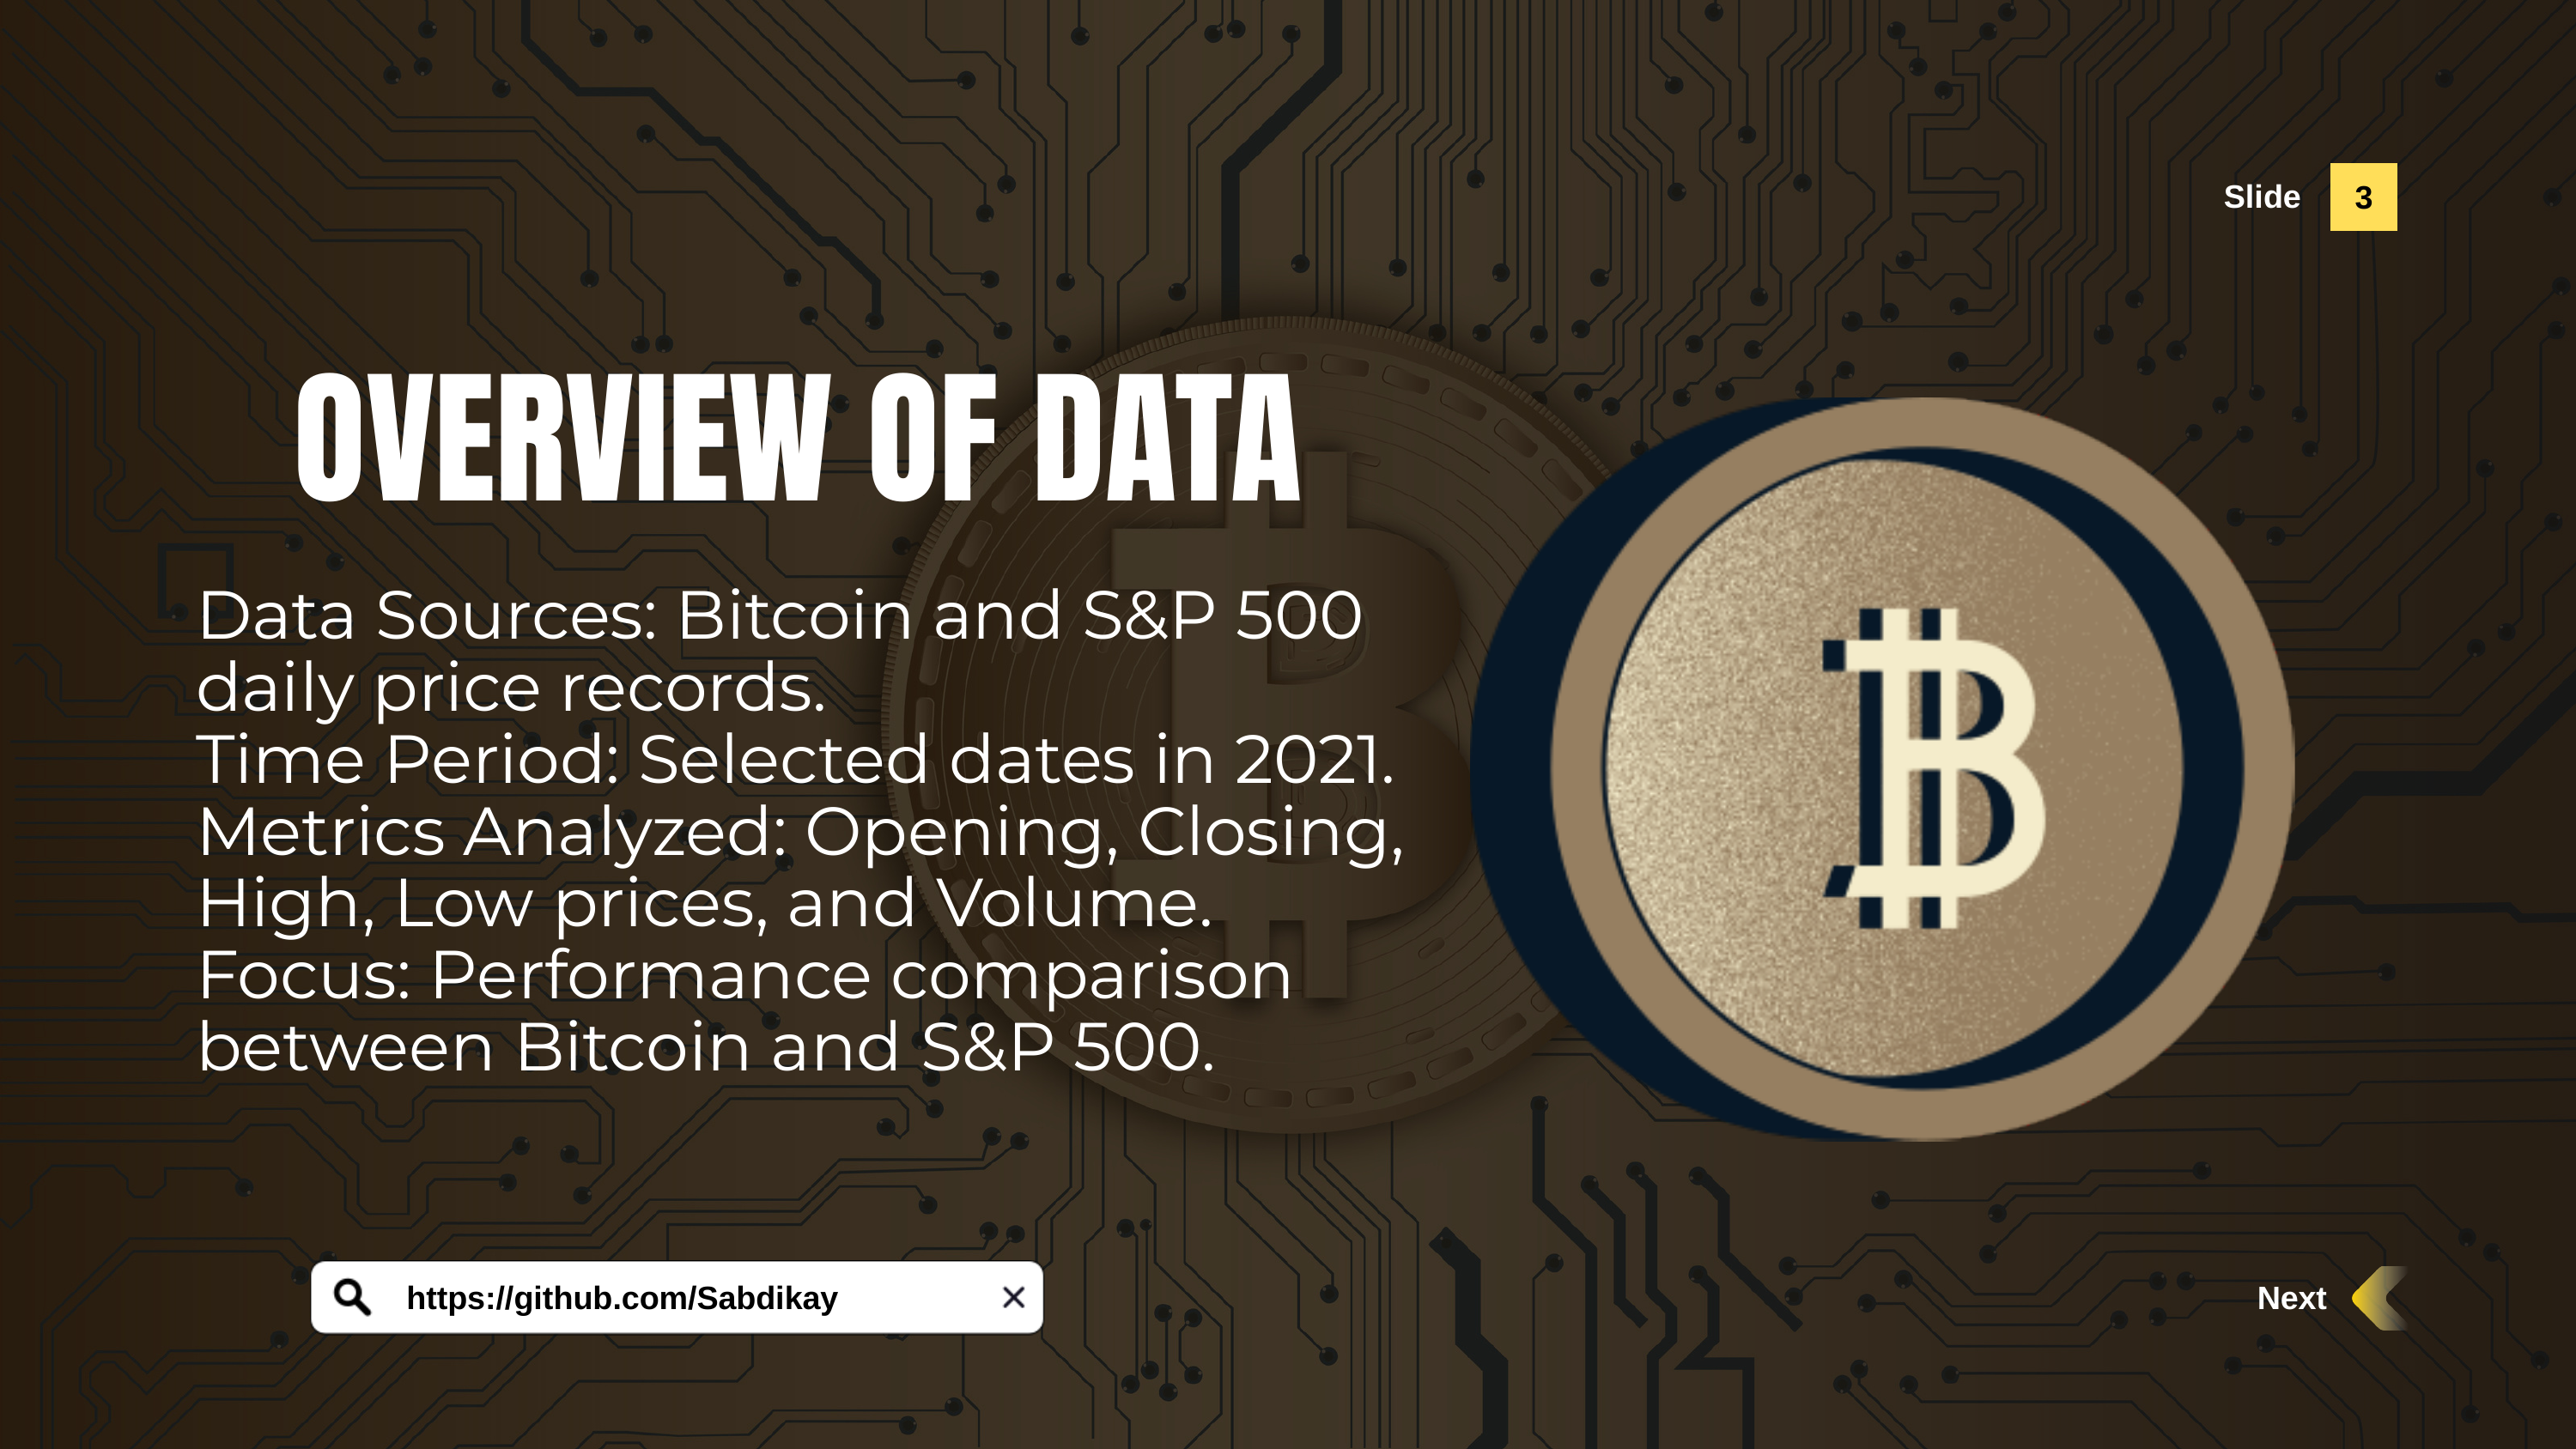

Slide
3
OVERVIEW OF DATA

Data Sources: Bitcoin and S&P 500 daily price records.
Time Period: Selected dates in 2021.
Metrics Analyzed: Opening, Closing, High, Low prices, and Volume.
Focus: Performance comparison between Bitcoin and S&P 500.

https://github.com/Sabdikay
Next